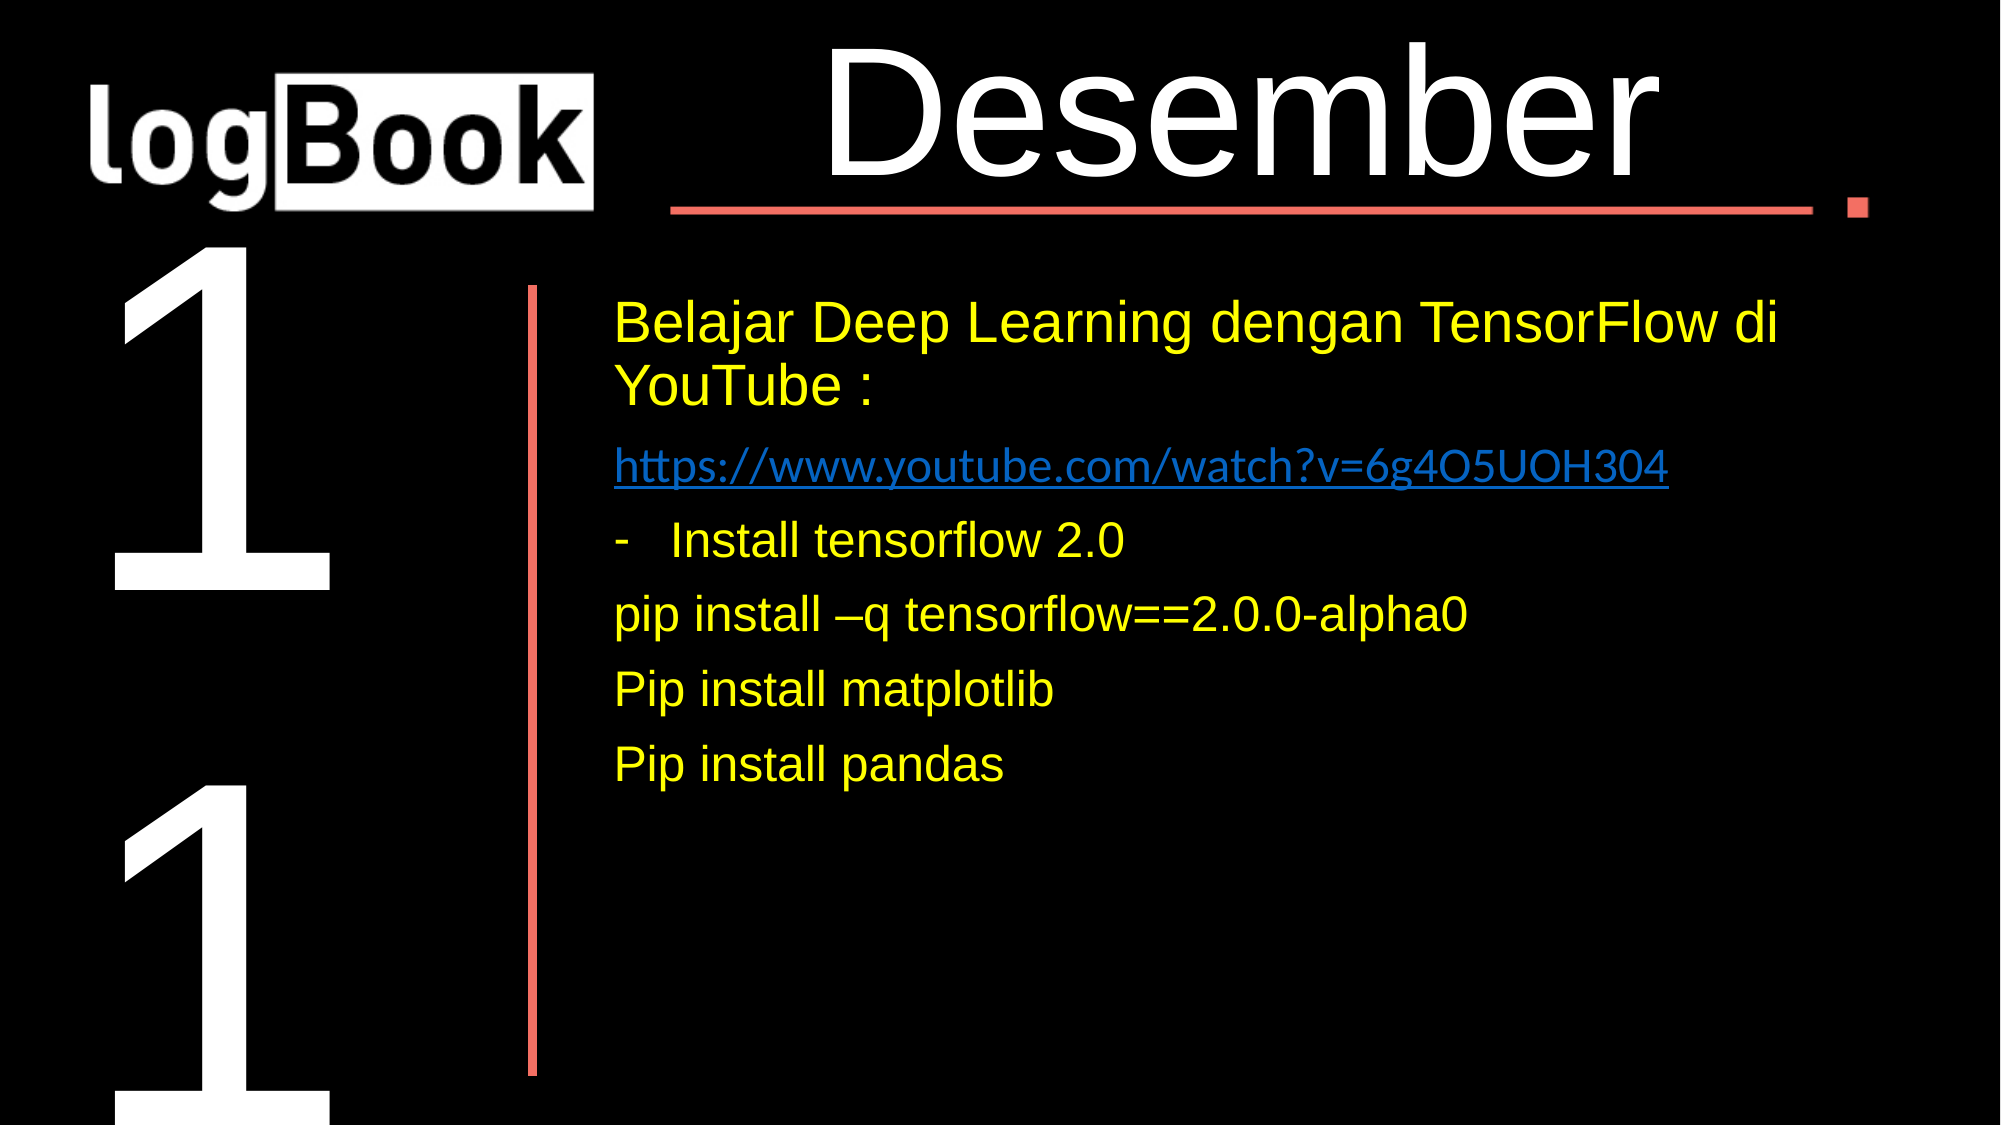

Desember
11
Belajar Deep Learning dengan TensorFlow di YouTube :
https://www.youtube.com/watch?v=6g4O5UOH304
Install tensorflow 2.0
pip install –q tensorflow==2.0.0-alpha0
Pip install matplotlib
Pip install pandas